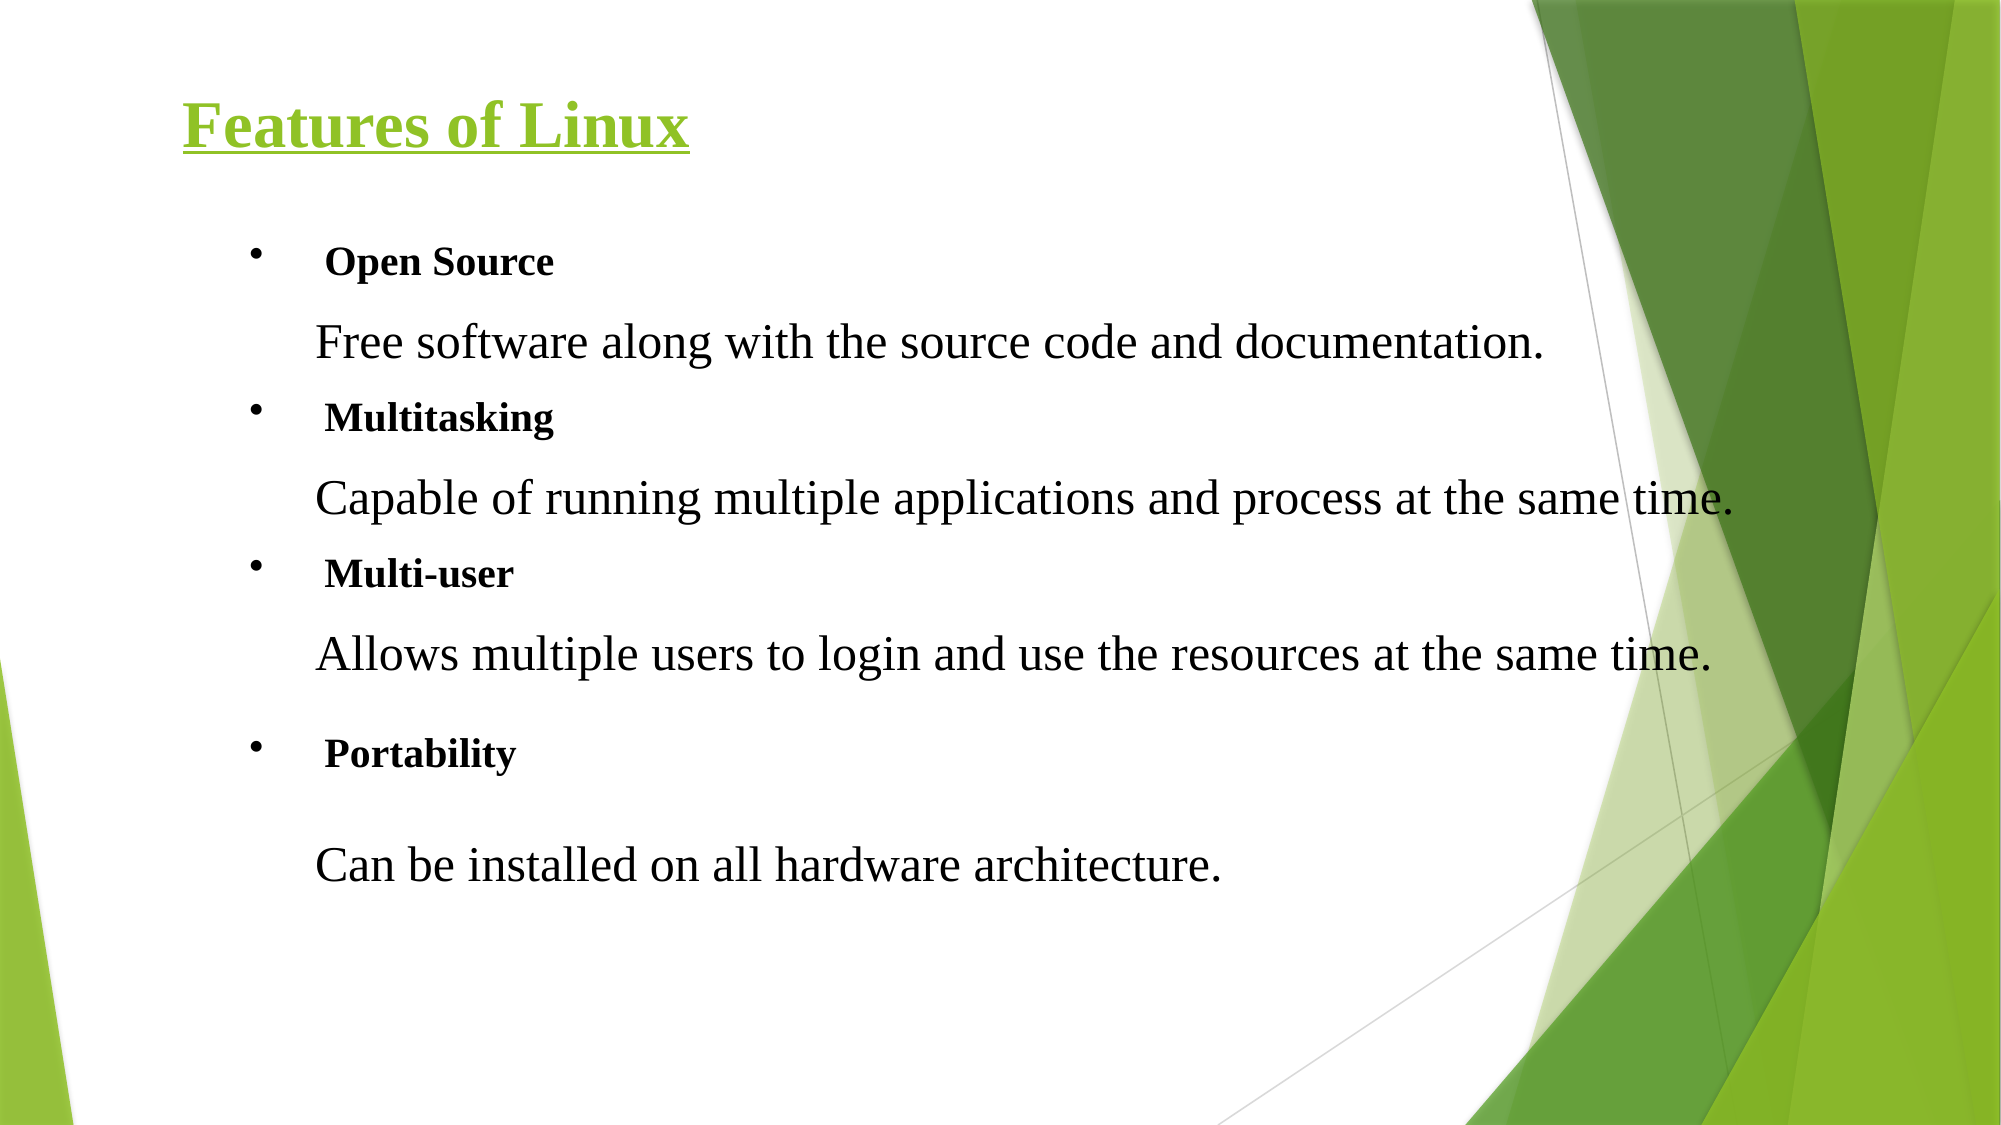

Features of Linux
Open Source
Free software along with the source code and documentation.
Multitasking
Capable of running multiple applications and process at the same time.
Multi-user
Allows multiple users to login and use the resources at the same time.
Portability
Can be installed on all hardware architecture.